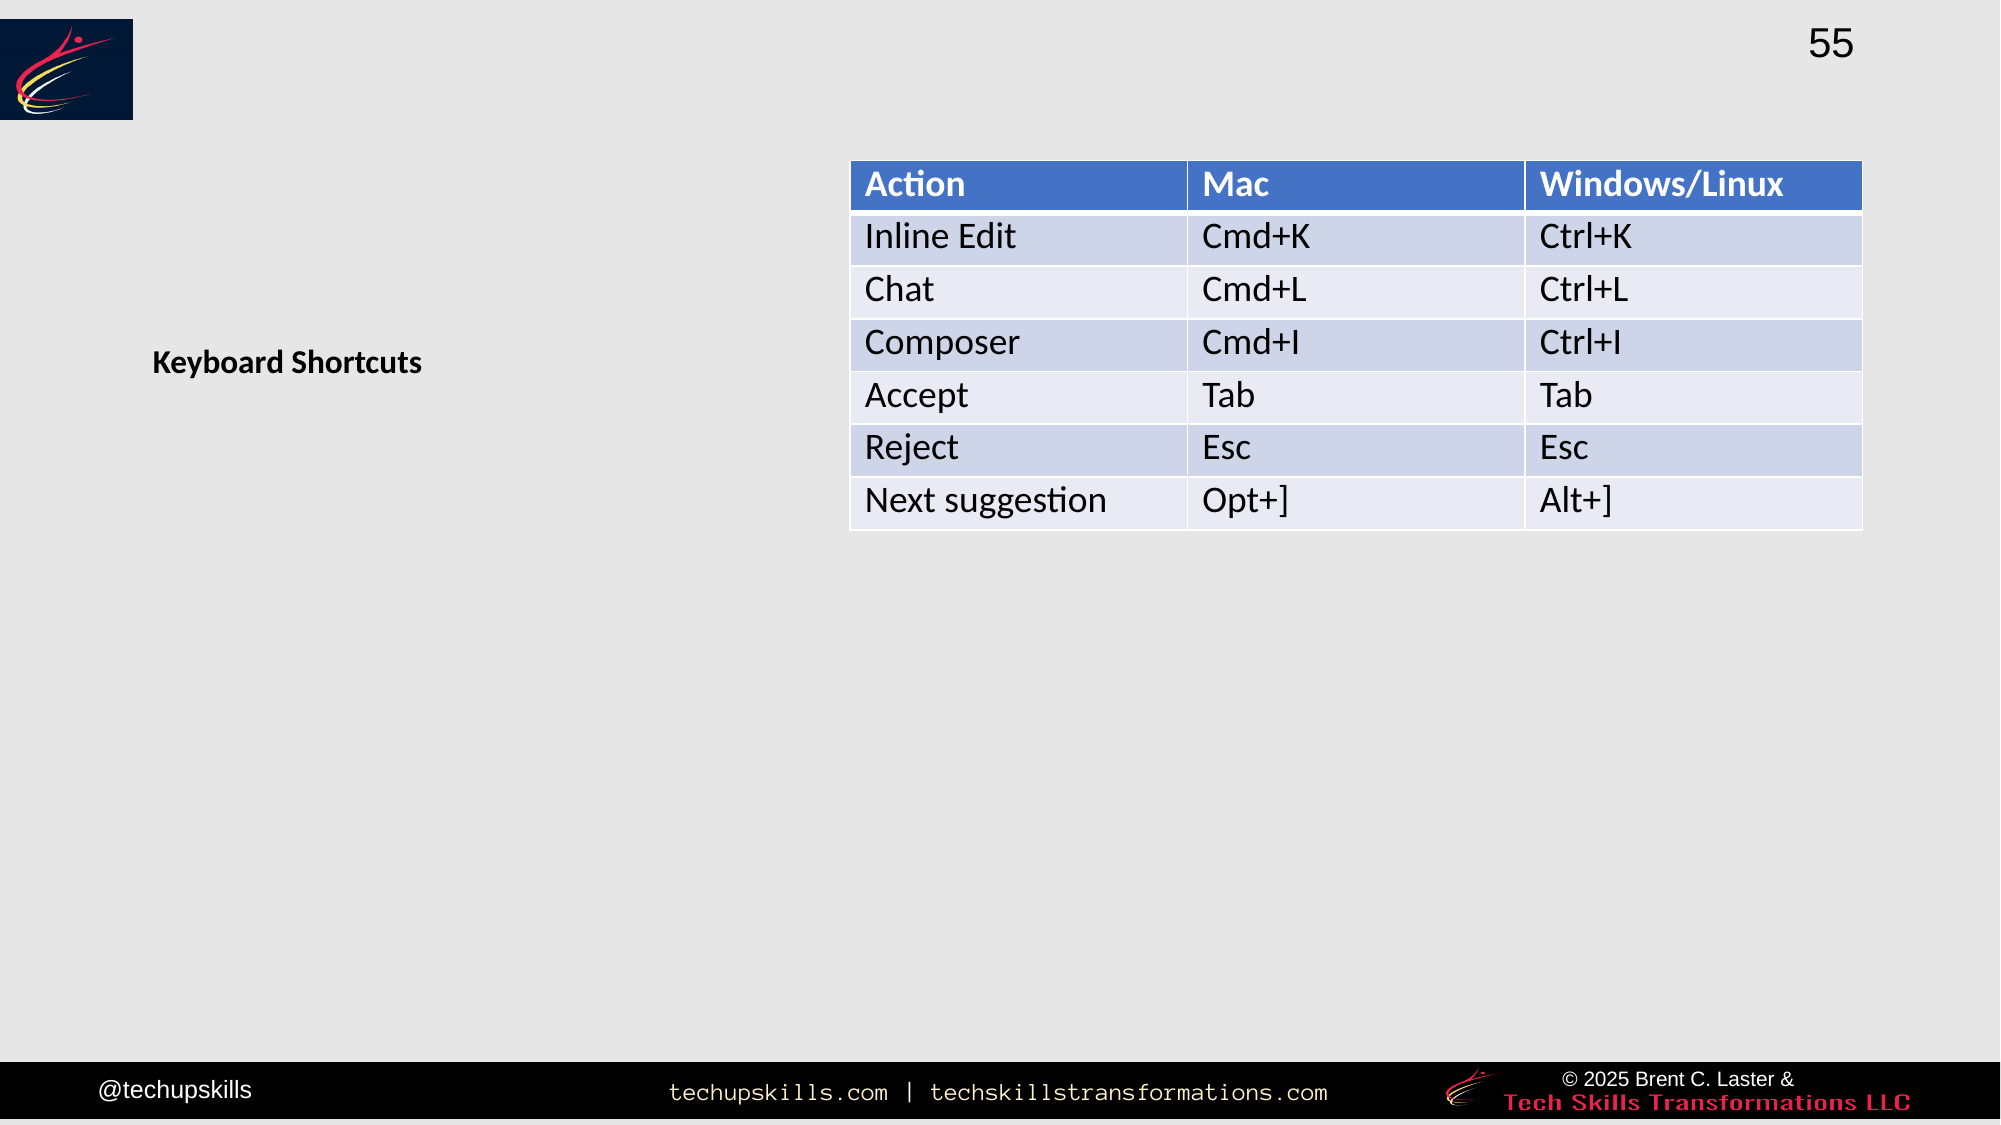

| Action | Mac | Windows/Linux |
| --- | --- | --- |
| Inline Edit | Cmd+K | Ctrl+K |
| Chat | Cmd+L | Ctrl+L |
| Composer | Cmd+I | Ctrl+I |
| Accept | Tab | Tab |
| Reject | Esc | Esc |
| Next suggestion | Opt+] | Alt+] |
Keyboard Shortcuts